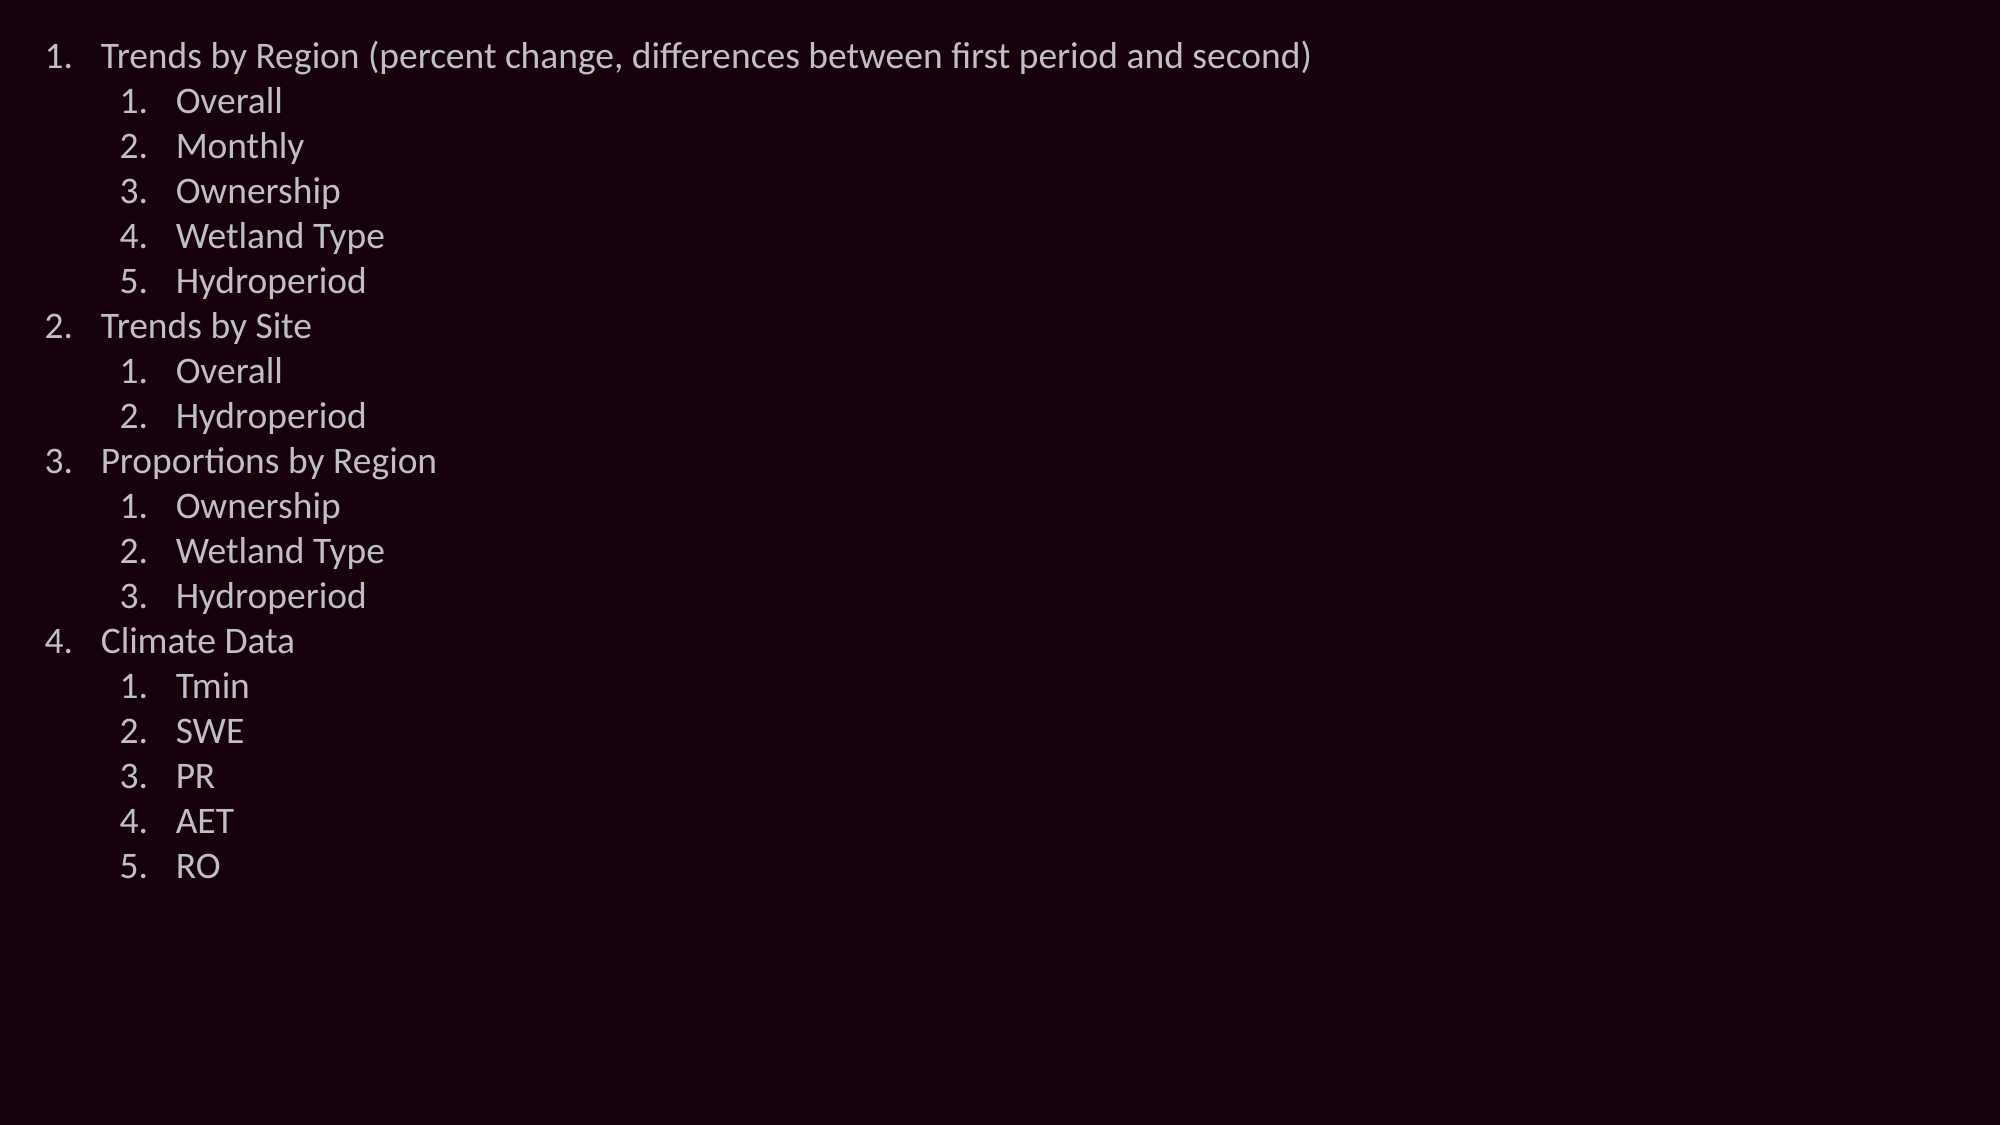

Trends by Region (percent change, differences between first period and second)
Overall
Monthly
Ownership
Wetland Type
Hydroperiod
Trends by Site
Overall
Hydroperiod
Proportions by Region
Ownership
Wetland Type
Hydroperiod
Climate Data
Tmin
SWE
PR
AET
RO